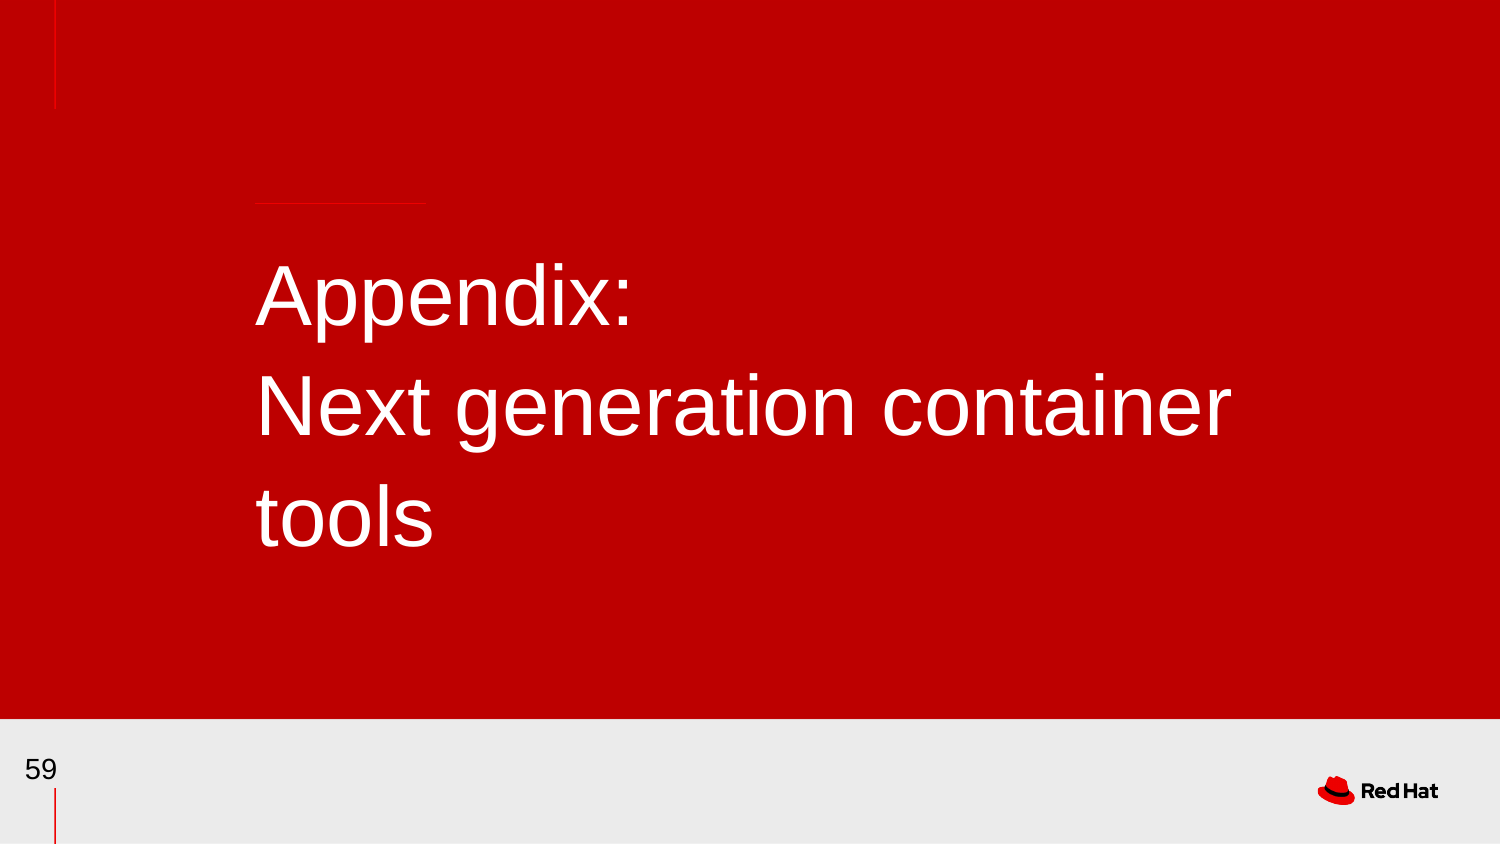

# Appendix:
Next generation container tools
59